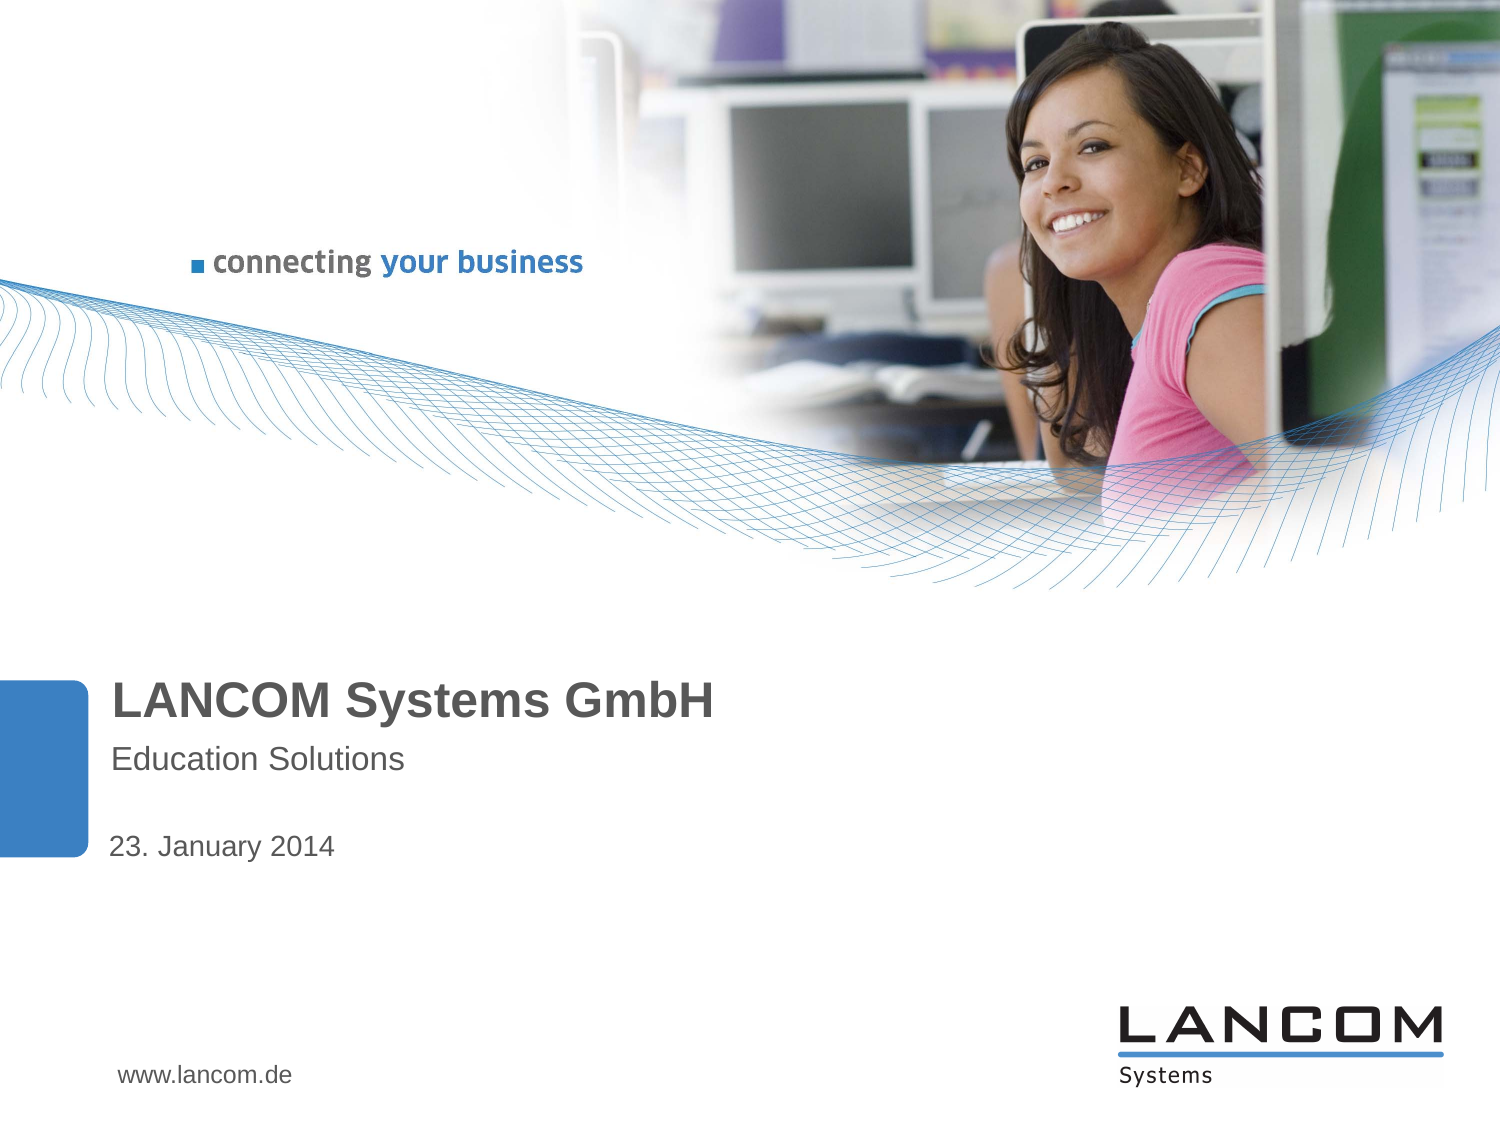

LANCOM Systems GmbH

Education Solutions
23. January 2014